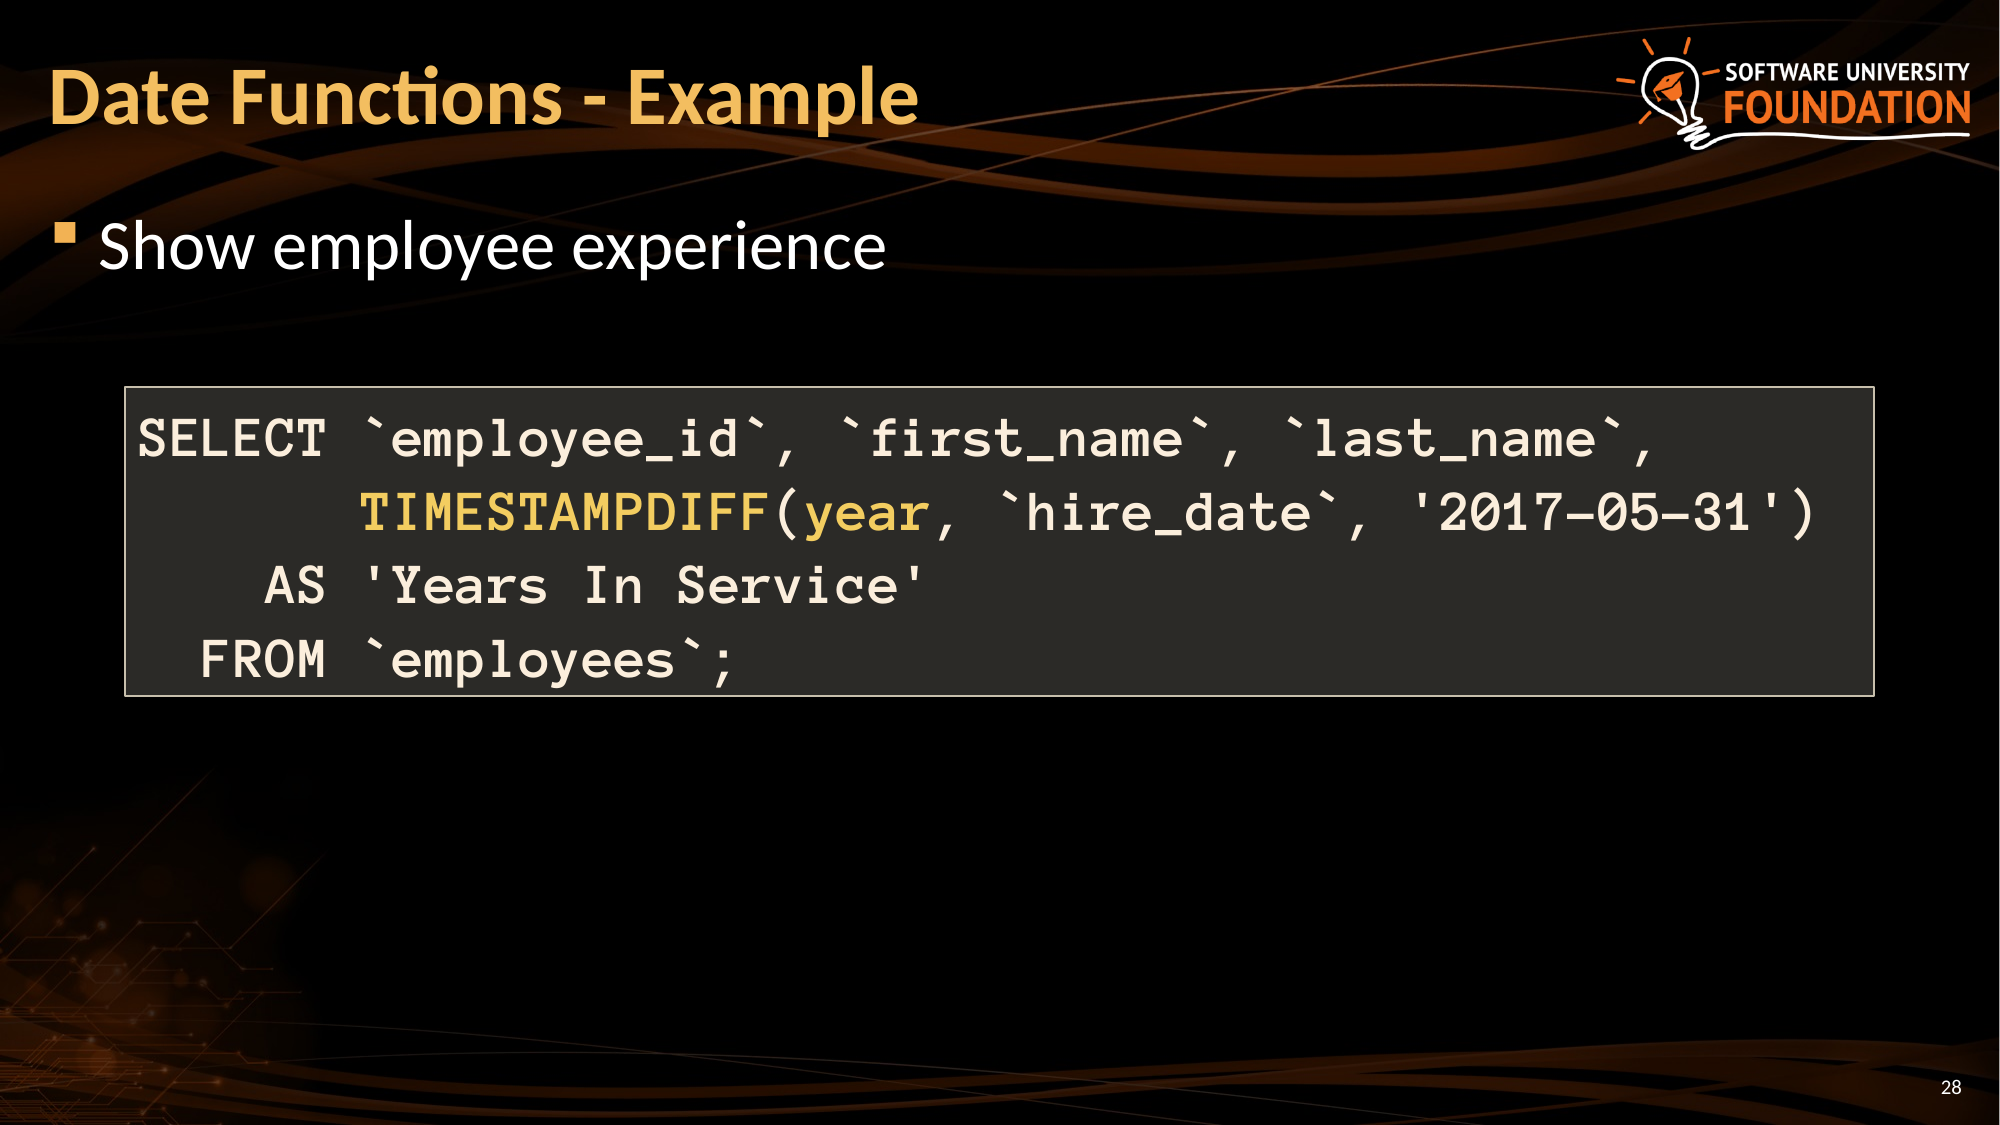

# Date Functions - Example
Show employee experience
SELECT `employee_id`, `first_name`, `last_name`,
       TIMESTAMPDIFF(year, `hire_date`, '2017-05-31')
    AS 'Years In Service'
  FROM `employees`;
28